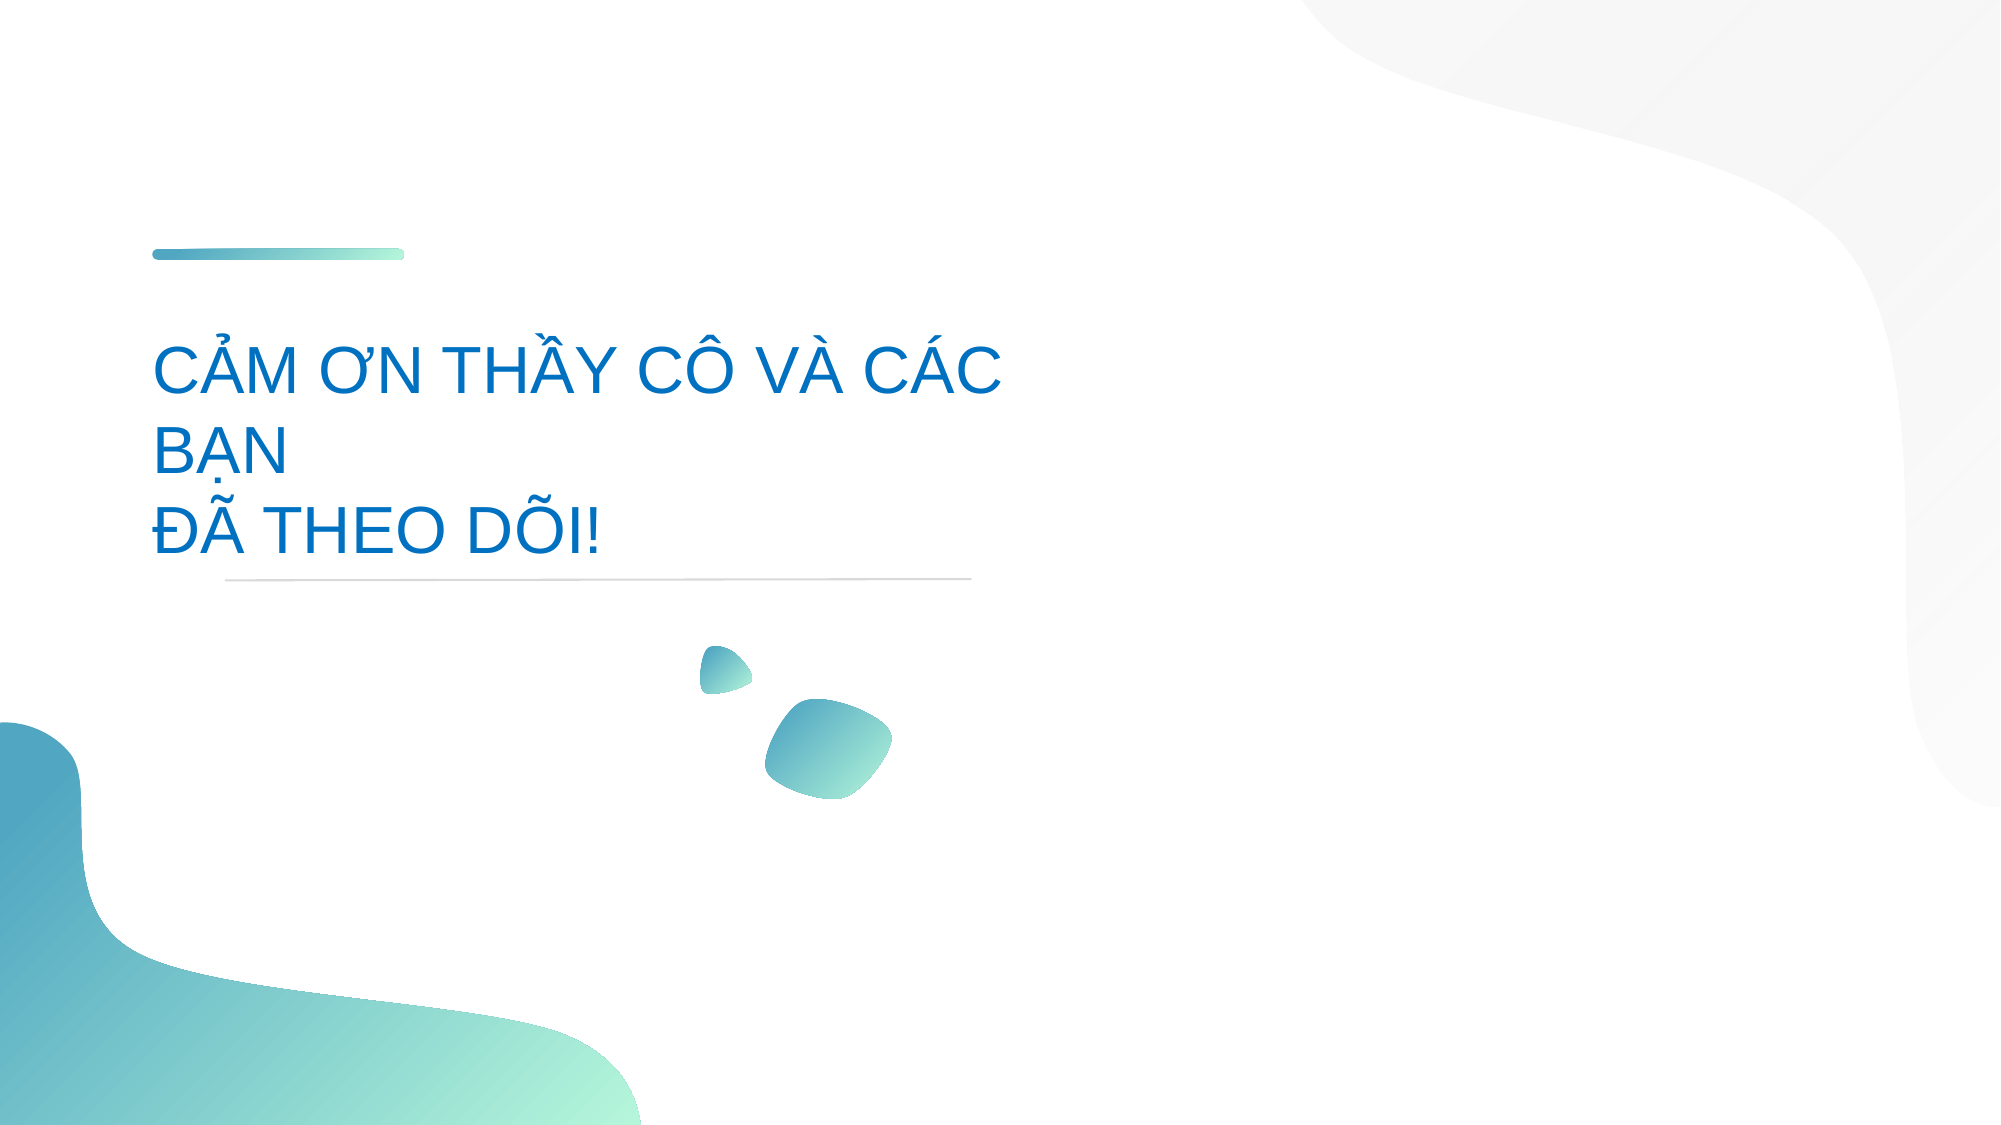

CẢM ƠN THẦY CÔ VÀ CÁC BẠN
ĐÃ THEO DÕI!